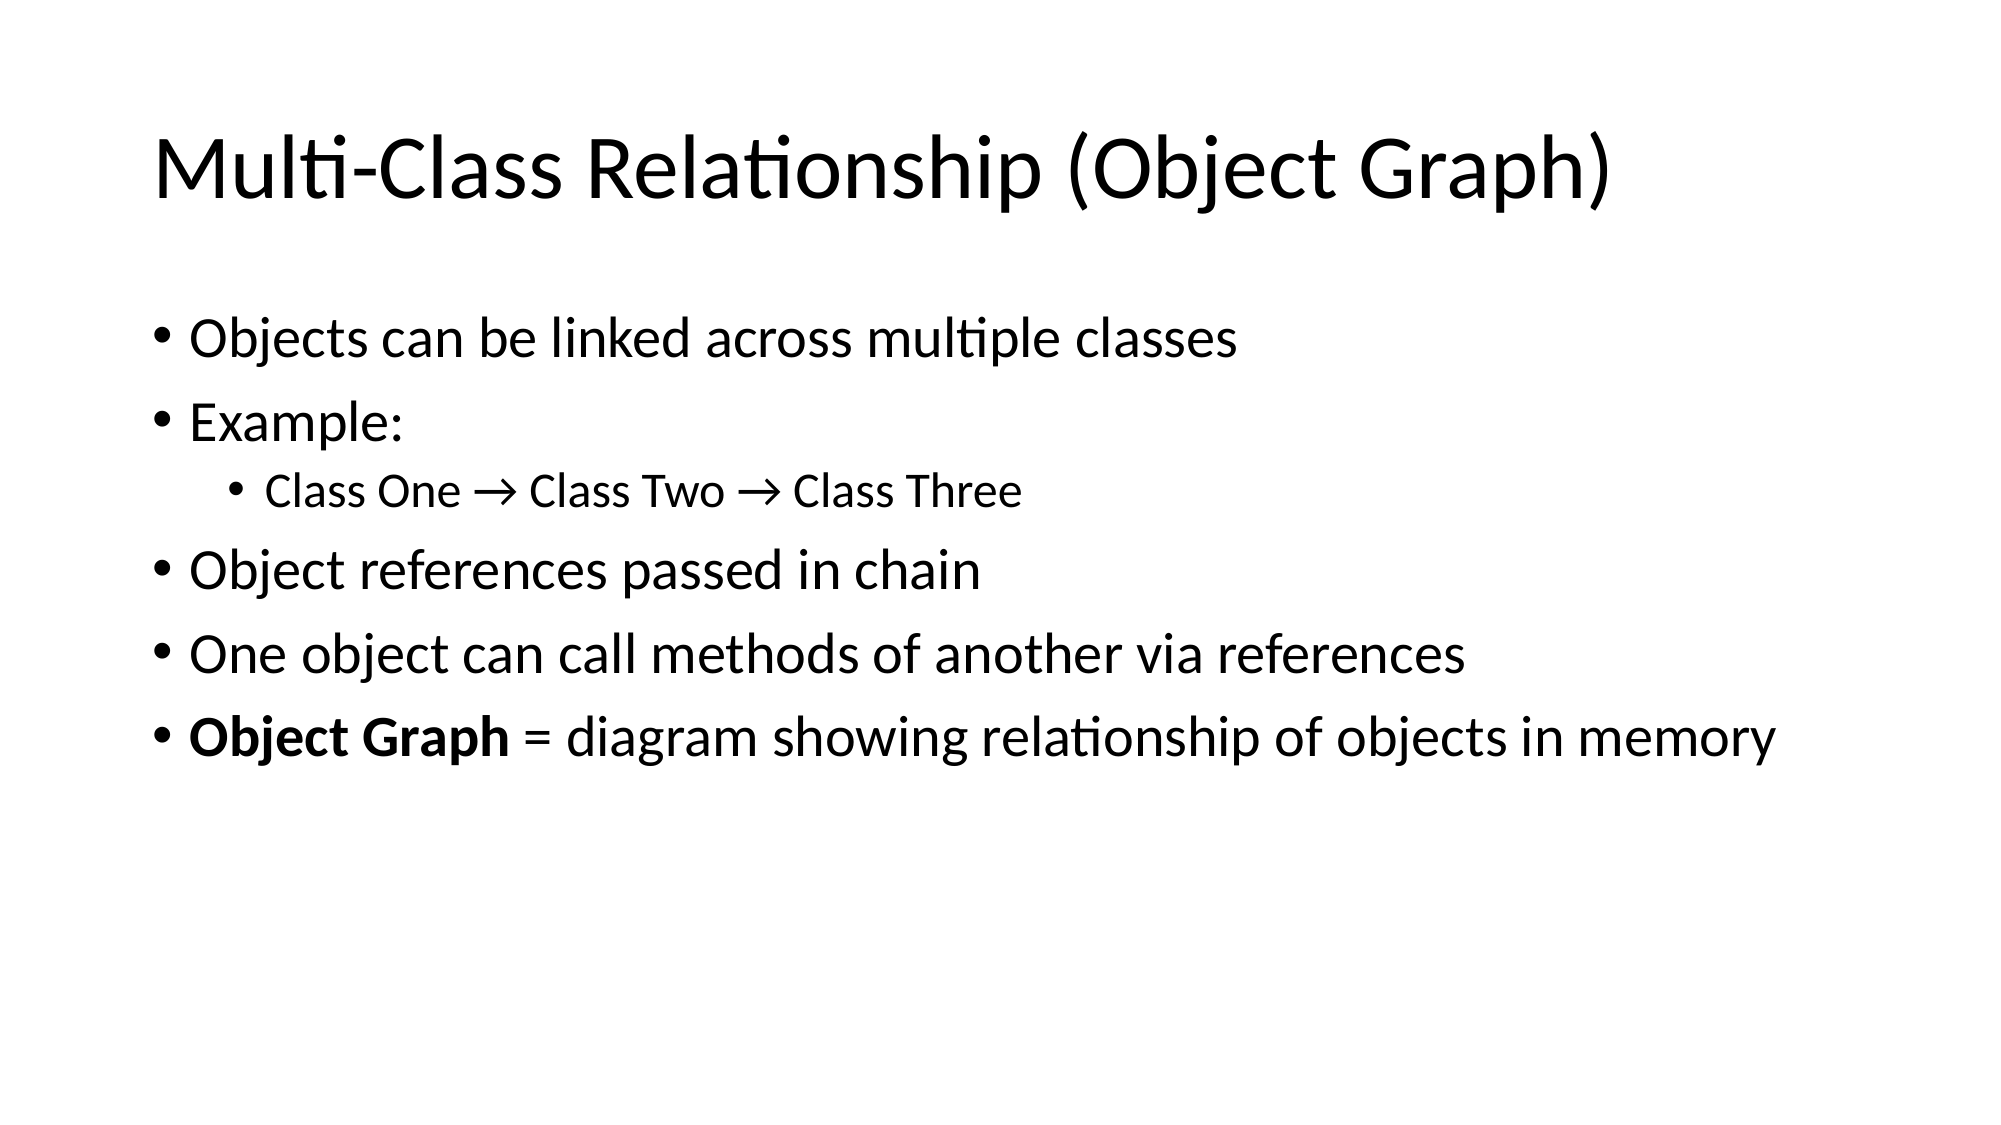

# Multi-Class Relationship (Object Graph)
Objects can be linked across multiple classes
Example:
Class One → Class Two → Class Three
Object references passed in chain
One object can call methods of another via references
Object Graph = diagram showing relationship of objects in memory